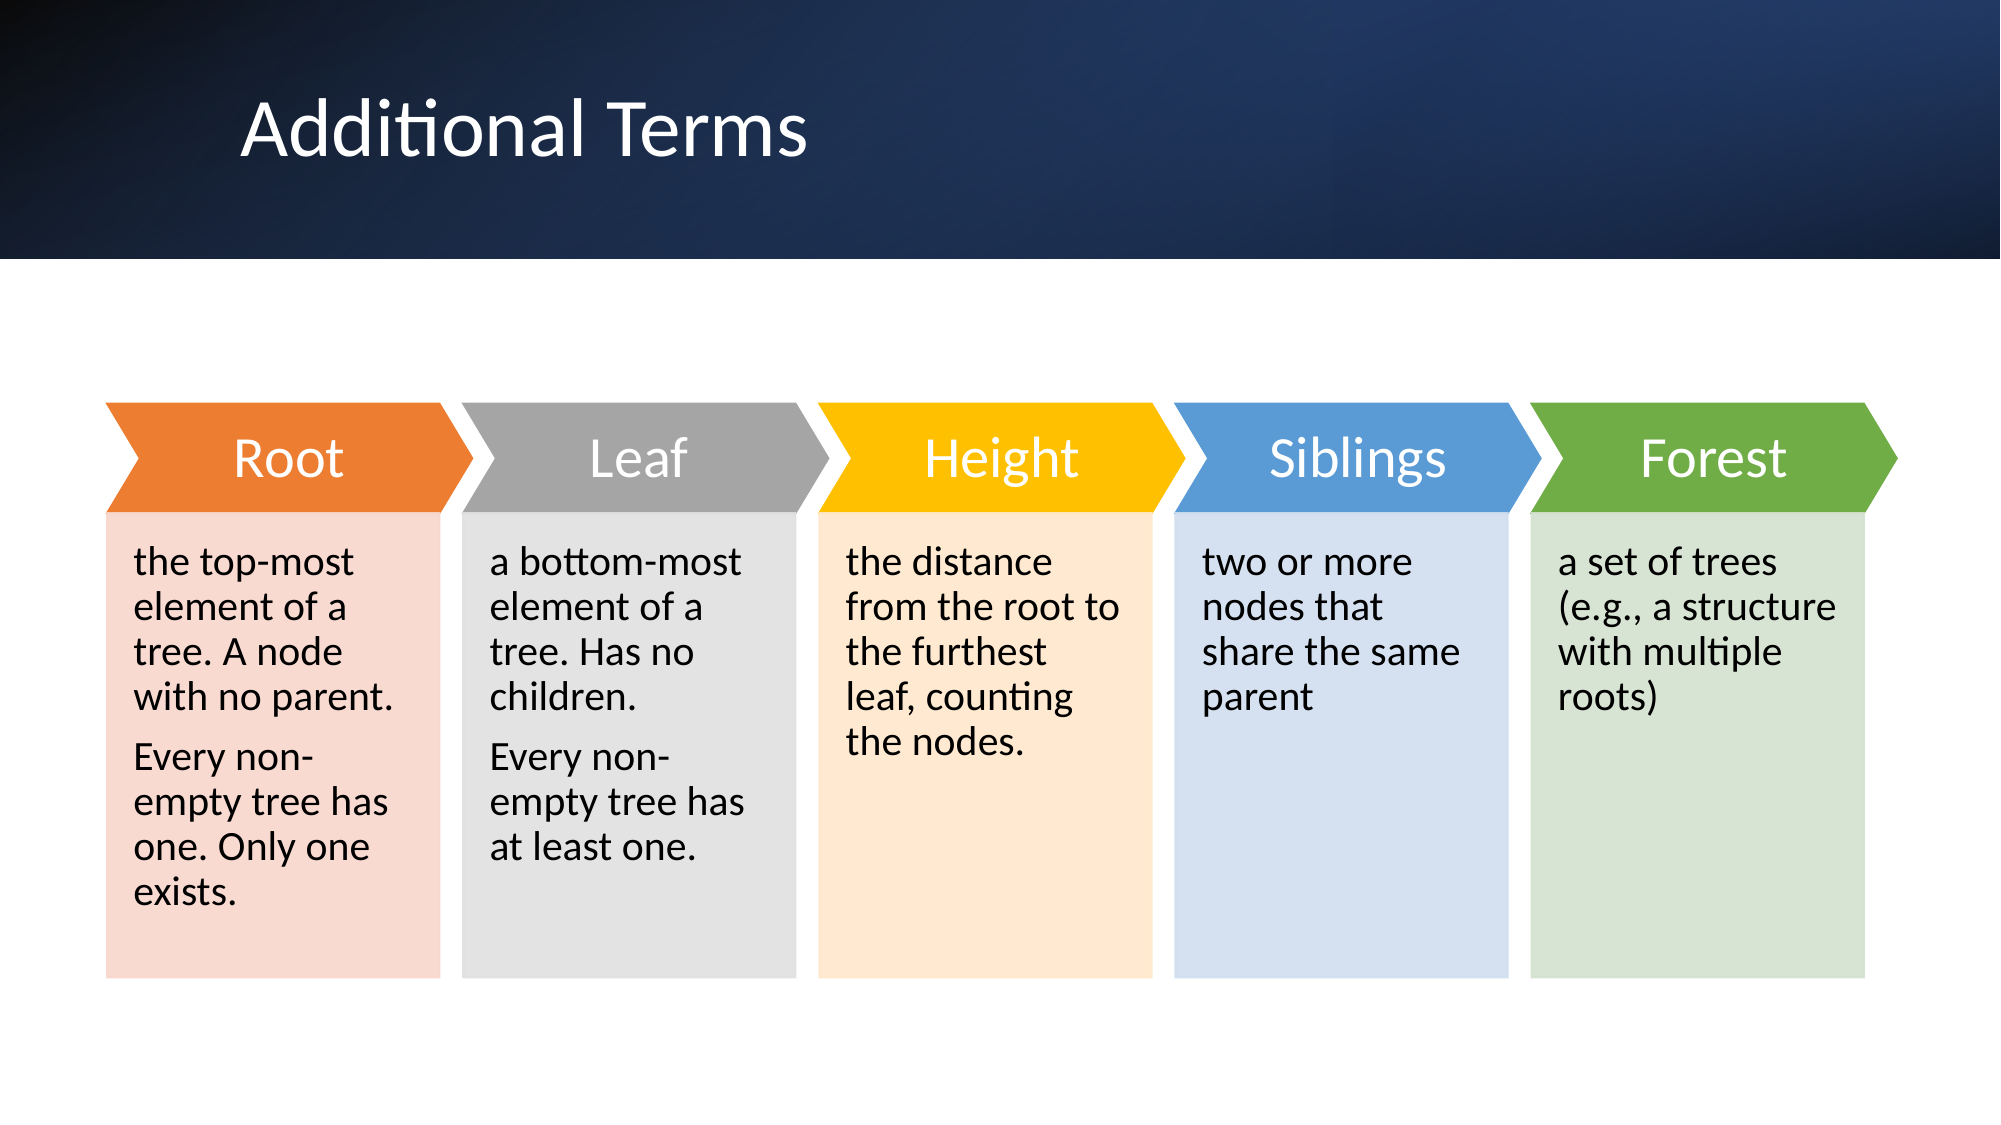

# Additional Terms
Root
the top-most element of a tree. A node with no parent.
Every non-empty tree has one. Only one exists.
Leaf
a bottom-most element of a tree. Has no children.
Every non-empty tree has at least one.
Height
the distance from the root to the furthest leaf, counting the nodes.
Siblings
two or more nodes that share the same parent
Forest
a set of trees (e.g., a structure with multiple roots)